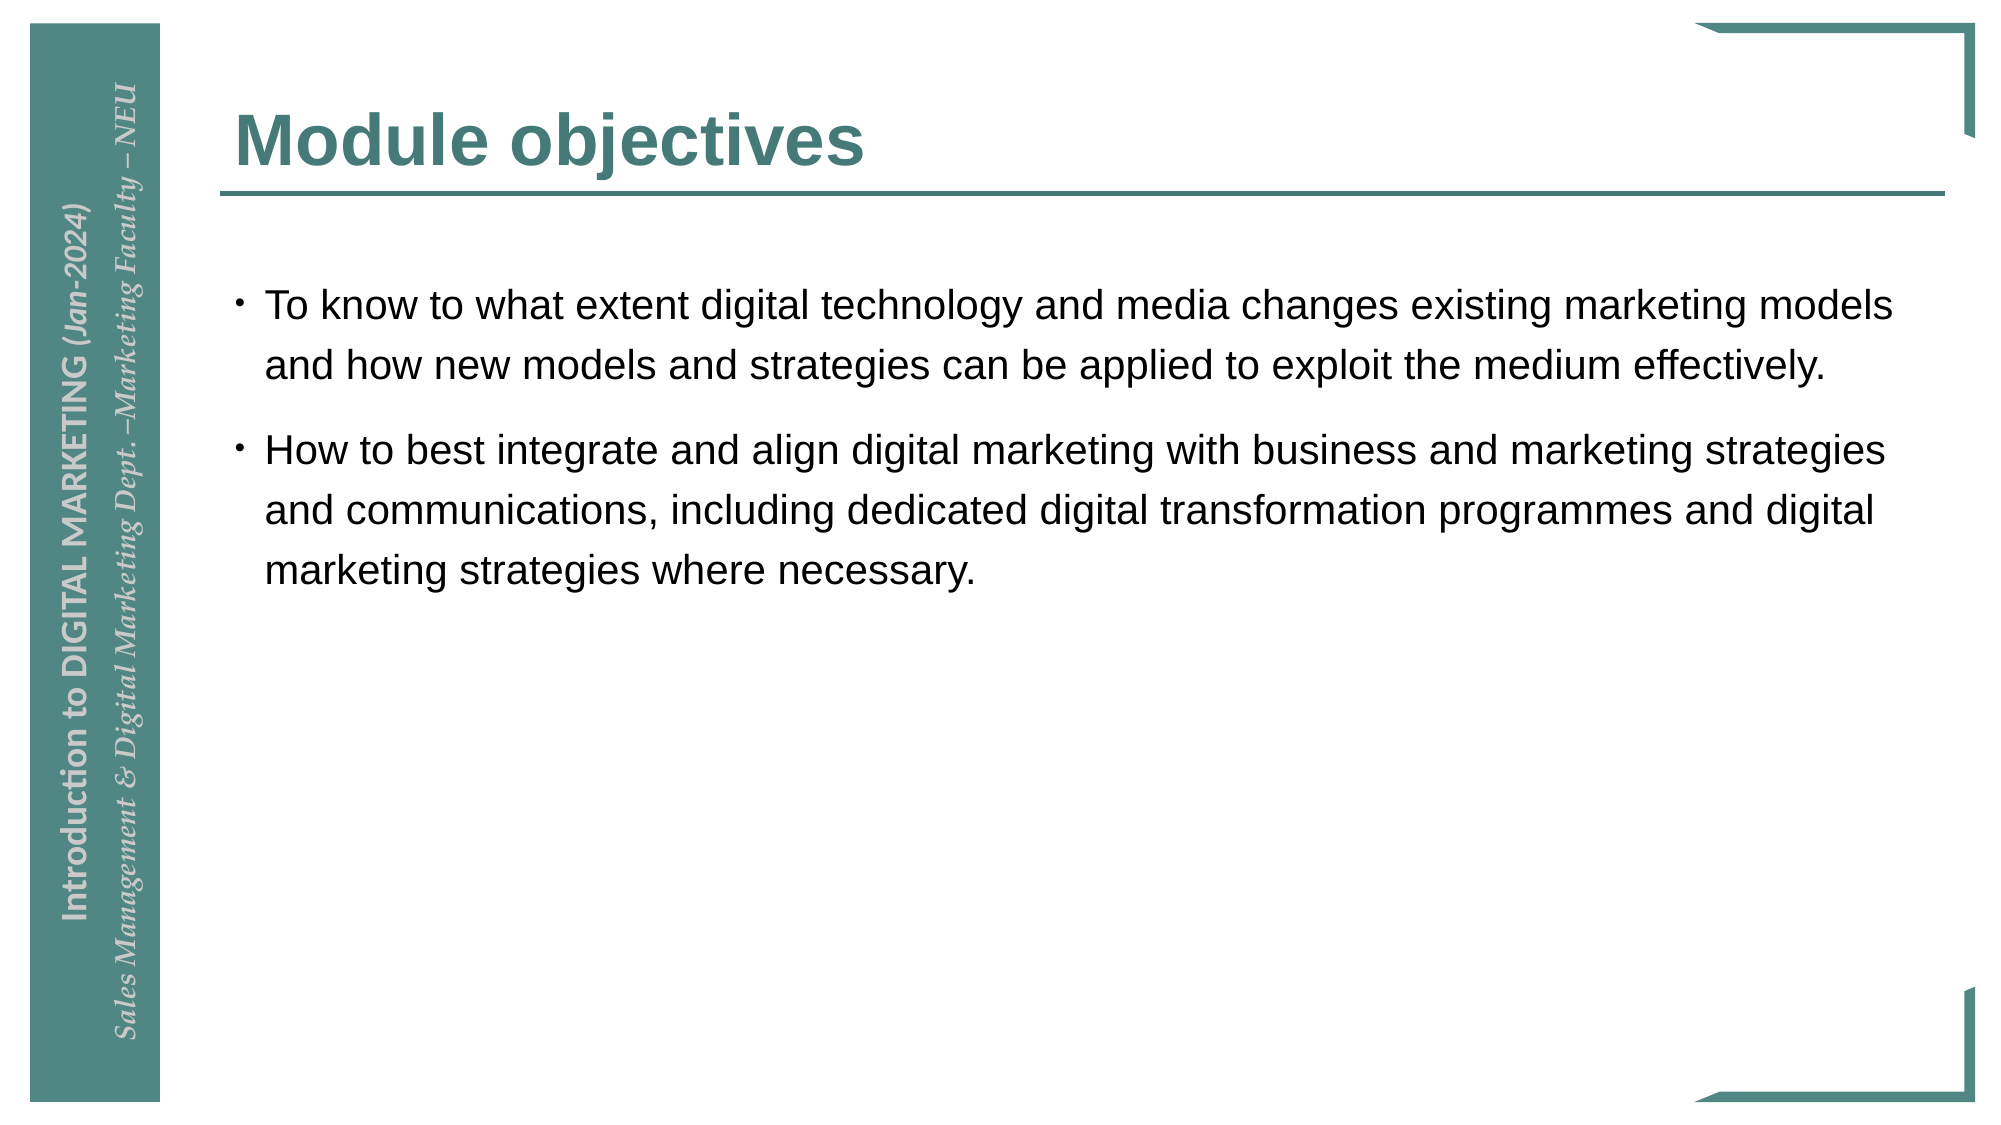

# Module objectives
To know to what extent digital technology and media changes existing marketing models and how new models and strategies can be applied to exploit the medium effectively.
How to best integrate and align digital marketing with business and marketing strategies and communications, including dedicated digital transformation programmes and digital marketing strategies where necessary.